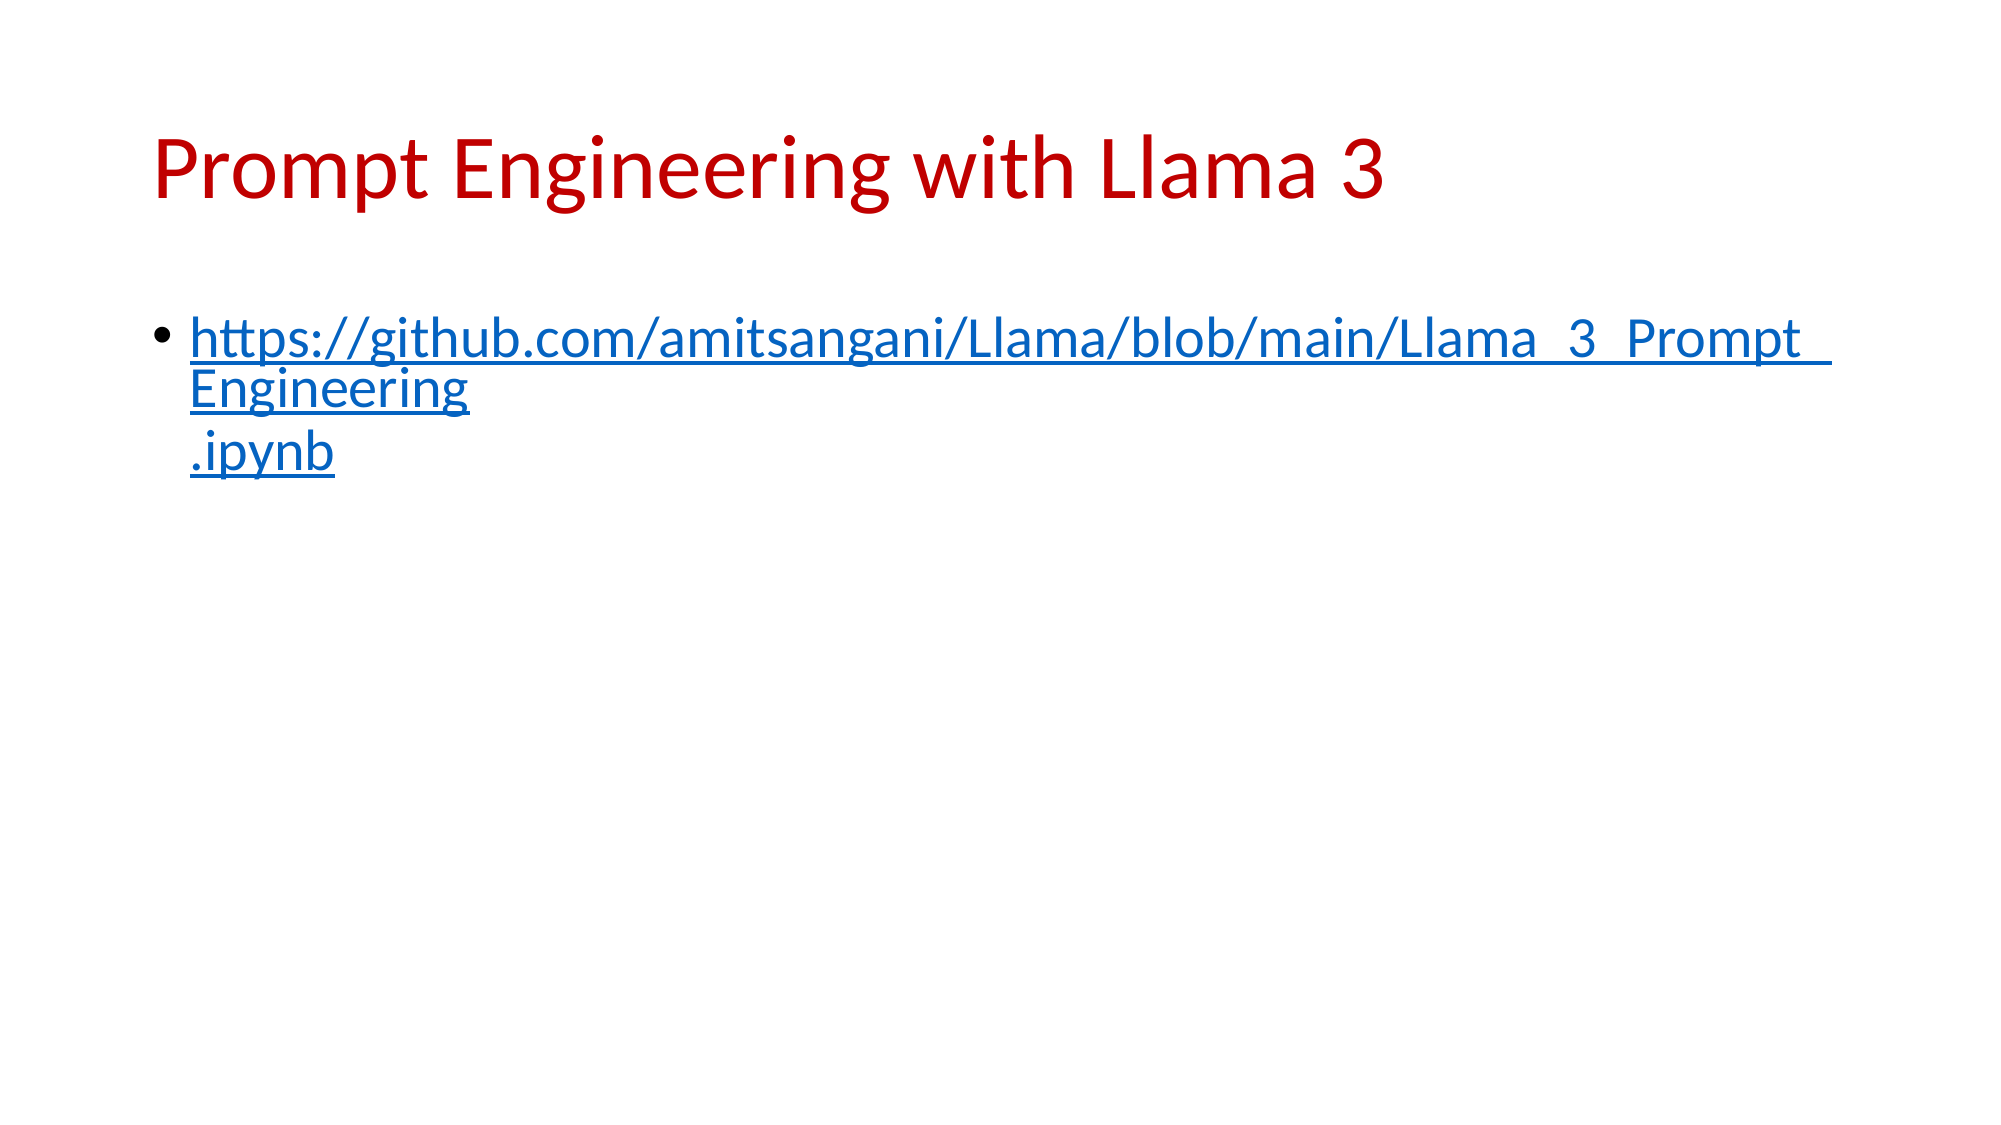

# Prompt Engineering with Llama 3
https://github.com/amitsangani/Llama/blob/main/Llama_3_Prompt_Engineering.ipynb